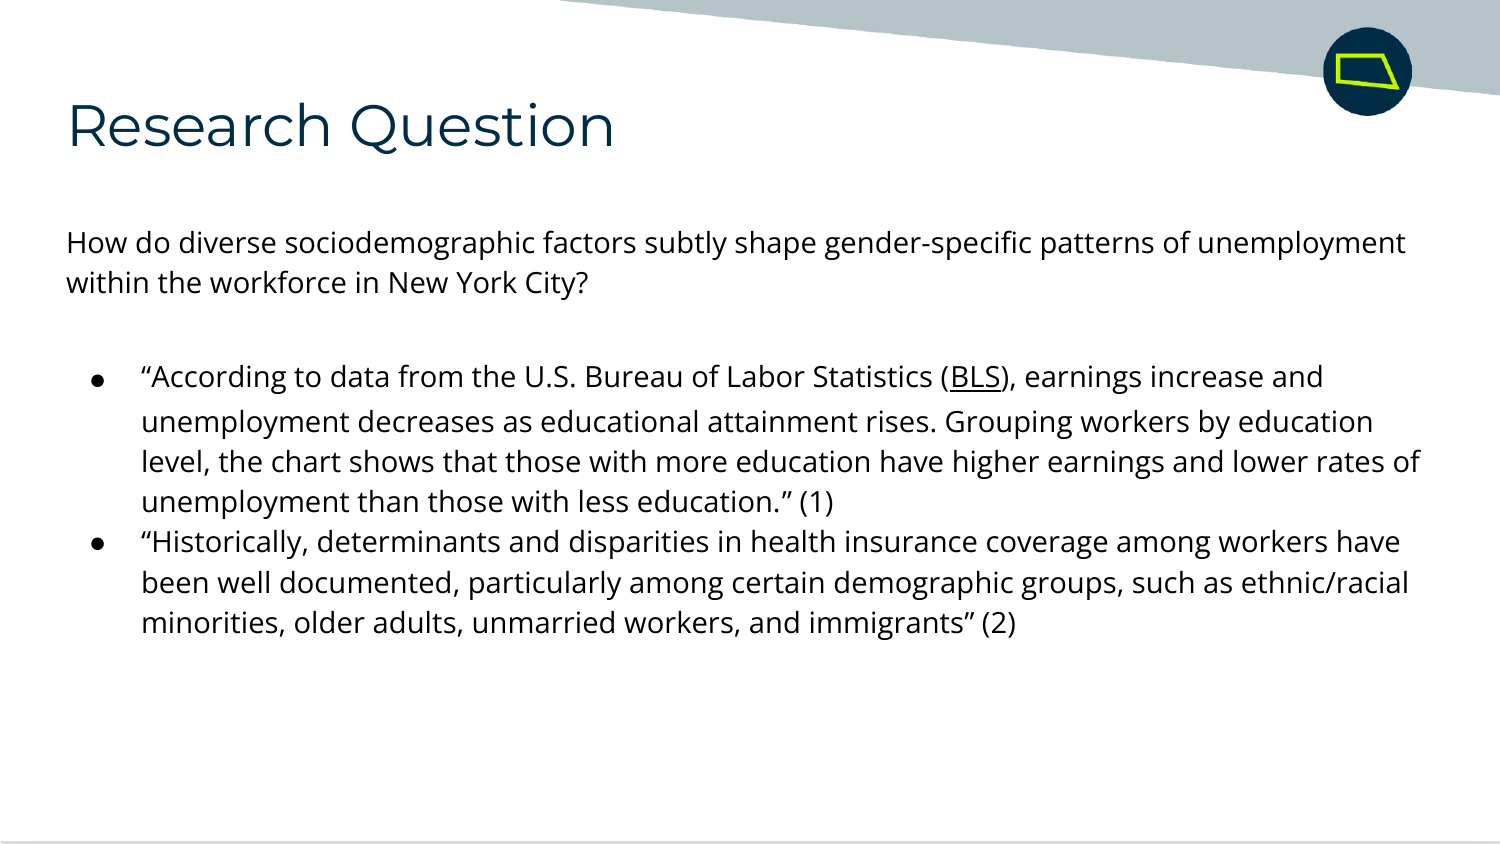

Research Question

How do diverse sociodemographic factors subtly shape gender-specific patterns of unemployment within the workforce in New York City?

“According to data from the U.S. Bureau of Labor Statistics (BLS), earnings increase and unemployment decreases as educational attainment rises. Grouping workers by education level, the chart shows that those with more education have higher earnings and lower rates of unemployment than those with less education.” (1)
“Historically, determinants and disparities in health insurance coverage among workers have been well documented, particularly among certain demographic groups, such as ethnic/racial minorities, older adults, unmarried workers, and immigrants” (2)